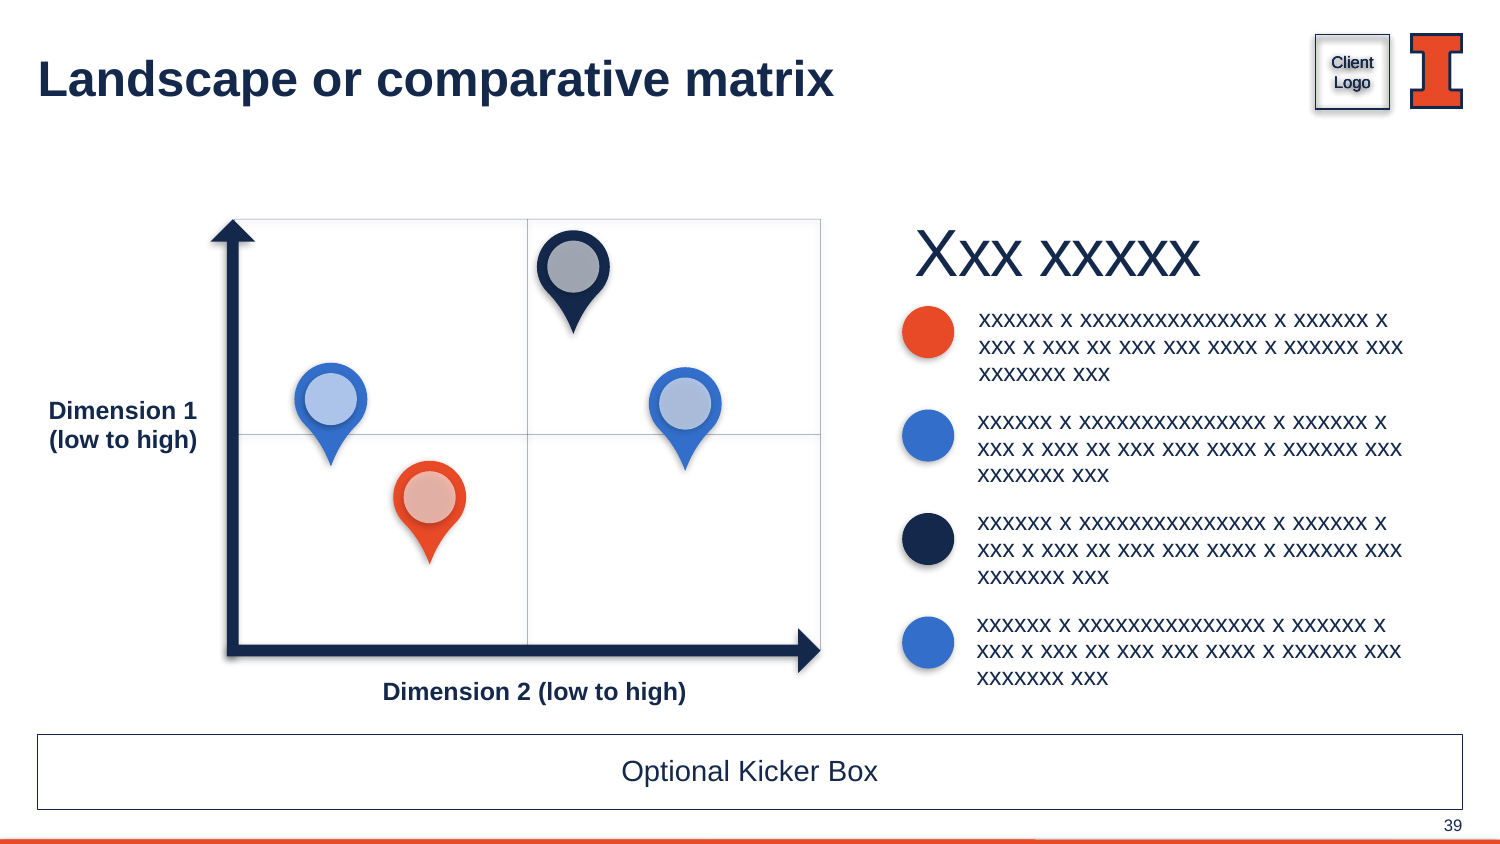

# Landscape or comparative matrix
Xxx xxxxx

xxxxxx x xxxxxxxxxxxxxxx x xxxxxx x xxx x xxx xx xxx xxx xxxx x xxxxxx xxx xxxxxxx xxx

Dimension 1
(low to high)
xxxxxx x xxxxxxxxxxxxxxx x xxxxxx x xxx x xxx xx xxx xxx xxxx x xxxxxx xxx xxxxxxx xxx

xxxxxx x xxxxxxxxxxxxxxx x xxxxxx x xxx x xxx xx xxx xxx xxxx x xxxxxx xxx xxxxxxx xxx

xxxxxx x xxxxxxxxxxxxxxx x xxxxxx x xxx x xxx xx xxx xxx xxxx x xxxxxx xxx xxxxxxx xxx

Dimension 2 (low to high)
Optional Kicker Box

39